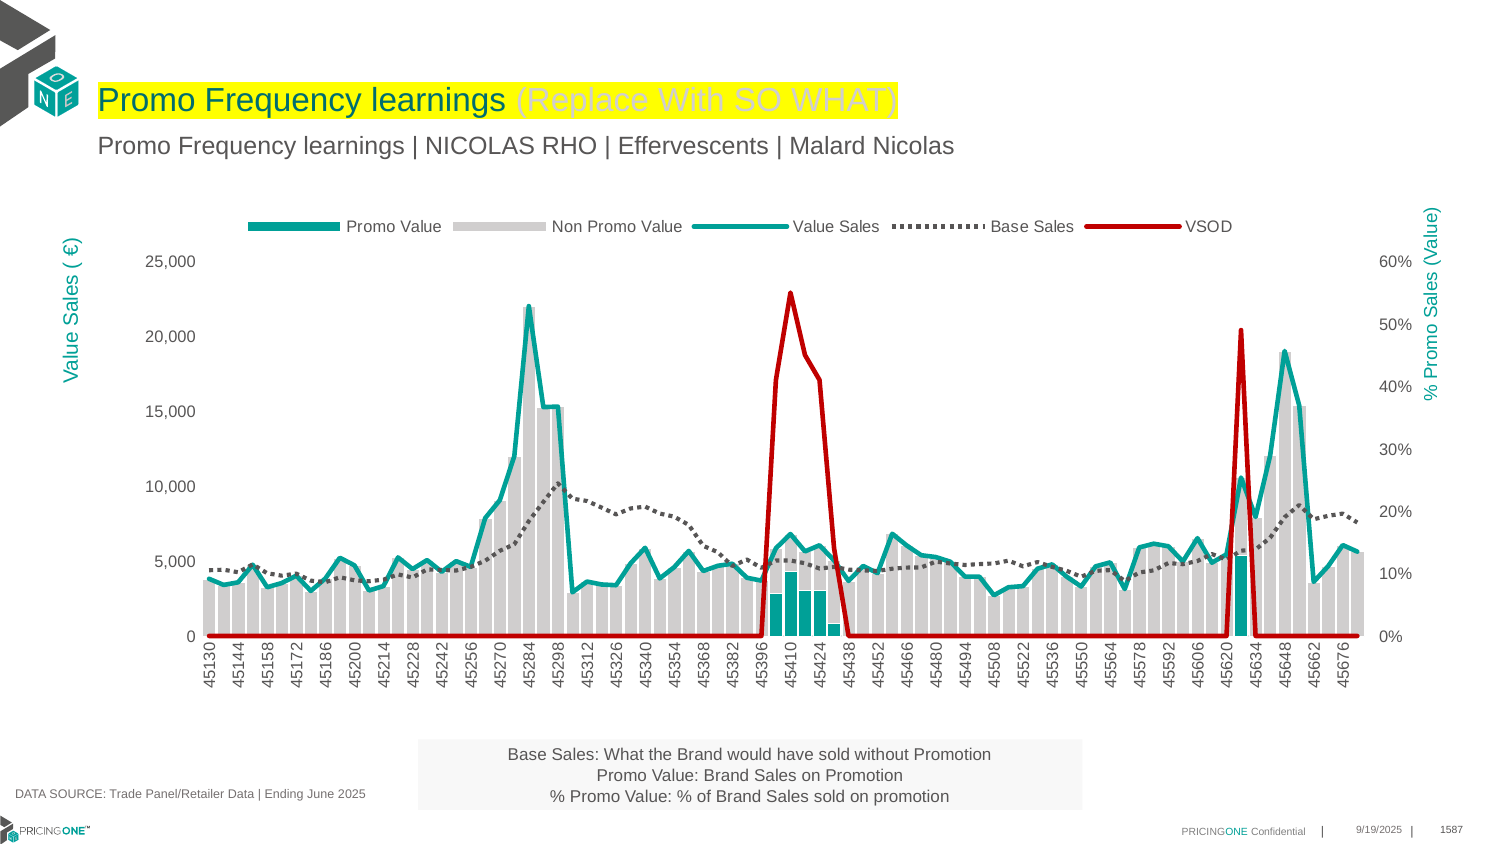

# Promo Frequency learnings (Replace With SO WHAT)
Promo Frequency learnings | NICOLAS RHO | Effervescents | Malard Nicolas

### Chart

| Category | Promo Value | Non Promo Value | Value Sales | Base Sales | VSOD |
|---|---|---|---|---|---|
| 45130.0 | 0.0 | 3812.0 | 3812.0 | 4384.0 | 0.0 |
| 45137.0 | 0.0 | 3403.0 | 3403.0 | 4418.0 | 0.0 |
| 45144.0 | 0.0 | 3578.0 | 3578.0 | 4249.0 | 0.0 |
| 45151.0 | 0.0 | 4752.0 | 4752.0 | 4774.0 | 0.0 |
| 45158.0 | 0.0 | 3248.0 | 3248.0 | 4185.0 | 0.0 |
| 45165.0 | 0.0 | 3527.0 | 3527.0 | 4023.0 | 0.0 |
| 45172.0 | 0.0 | 4020.0 | 4020.0 | 4159.0 | 0.0 |
| 45179.0 | 0.0 | 3004.0 | 3004.0 | 3691.0 | 0.0 |
| 45186.0 | 0.0 | 3832.0 | 3832.0 | 3585.0 | 0.0 |
| 45193.0 | 0.0 | 5217.0 | 5217.0 | 3915.0 | 0.0 |
| 45200.0 | 0.0 | 4713.0 | 4713.0 | 3711.0 | 0.0 |
| 45207.0 | 0.0 | 3033.0 | 3033.0 | 3653.0 | 0.0 |
| 45214.0 | 0.0 | 3328.0 | 3328.0 | 3757.0 | 0.0 |
| 45221.0 | 0.0 | 5238.0 | 5238.0 | 4104.0 | 0.0 |
| 45228.0 | 0.0 | 4461.0 | 4461.0 | 3899.0 | 0.0 |
| 45235.0 | 0.0 | 5062.0 | 5062.0 | 4439.0 | 0.0 |
| 45242.0 | 0.0 | 4281.0 | 4281.0 | 4399.0 | 0.0 |
| 45249.0 | 0.0 | 4990.0 | 4990.0 | 4365.0 | 0.0 |
| 45256.0 | 0.0 | 4610.0 | 4610.0 | 4608.0 | 0.0 |
| 45263.0 | 0.0 | 7862.0 | 7862.0 | 5019.0 | 0.0 |
| 45270.0 | 0.0 | 9052.0 | 9052.0 | 5679.0 | 0.0 |
| 45277.0 | 0.0 | 12000.0 | 12000.0 | 6119.0 | 0.0 |
| 45284.0 | 0.0 | 22013.0 | 22013.0 | 7663.0 | 0.0 |
| 45291.0 | 0.0 | 15274.0 | 15274.0 | 8944.0 | 0.0 |
| 45298.0 | 0.0 | 15306.0 | 15306.0 | 10187.0 | 0.0 |
| 45305.0 | 0.0 | 2911.0 | 2911.0 | 9159.0 | 0.0 |
| 45312.0 | 0.0 | 3629.0 | 3629.0 | 9008.0 | 0.0 |
| 45319.0 | 0.0 | 3436.0 | 3436.0 | 8571.0 | 0.0 |
| 45326.0 | 0.0 | 3383.0 | 3383.0 | 8112.0 | 0.0 |
| 45333.0 | 0.0 | 4838.0 | 4838.0 | 8508.0 | 0.0 |
| 45340.0 | 0.0 | 5883.0 | 5883.0 | 8633.0 | 0.0 |
| 45347.0 | 0.0 | 3835.0 | 3835.0 | 8169.0 | 0.0 |
| 45354.0 | 0.0 | 4586.0 | 4586.0 | 7958.0 | 0.0 |
| 45361.0 | 0.0 | 5673.0 | 5673.0 | 7406.0 | 0.0 |
| 45368.0 | 0.0 | 4333.0 | 4333.0 | 6011.0 | 0.0 |
| 45375.0 | 0.0 | 4678.0 | 4678.0 | 5591.0 | 0.0 |
| 45382.0 | 0.0 | 4817.0 | 4817.0 | 4667.0 | 0.0 |
| 45389.0 | 0.0 | 3882.0 | 3882.0 | 5099.0 | 0.0 |
| 45396.0 | 0.0 | 3691.0 | 3691.0 | 4545.0 | 0.0 |
| 45403.0 | 2836.0 | 3014.0 | 5850.0 | 5033.0 | 0.41 |
| 45410.0 | 4288.0 | 2513.0 | 6801.0 | 5034.0 | 0.55 |
| 45417.0 | 3061.0 | 2580.0 | 5641.0 | 4848.0 | 0.45 |
| 45424.0 | 3054.0 | 2996.0 | 6050.0 | 4499.0 | 0.41 |
| 45431.0 | 868.0 | 4170.0 | 5038.0 | 4609.0 | 0.14 |
| 45438.0 | 0.0 | 3670.0 | 3670.0 | 4423.0 | 0.0 |
| 45445.0 | 0.0 | 4672.0 | 4672.0 | 4375.0 | 0.0 |
| 45452.0 | 0.0 | 4191.0 | 4191.0 | 4337.0 | 0.0 |
| 45459.0 | 0.0 | 6818.0 | 6818.0 | 4485.0 | 0.0 |
| 45466.0 | 0.0 | 6036.0 | 6036.0 | 4560.0 | 0.0 |
| 45473.0 | 0.0 | 5385.0 | 5385.0 | 4574.0 | 0.0 |
| 45480.0 | 0.0 | 5262.0 | 5262.0 | 4960.0 | 0.0 |
| 45487.0 | 0.0 | 4952.0 | 4952.0 | 4833.0 | 0.0 |
| 45494.0 | 0.0 | 3961.0 | 3961.0 | 4735.0 | 0.0 |
| 45501.0 | 0.0 | 3954.0 | 3954.0 | 4792.0 | 0.0 |
| 45508.0 | 0.0 | 2712.0 | 2712.0 | 4838.0 | 0.0 |
| 45515.0 | 0.0 | 3249.0 | 3249.0 | 5024.0 | 0.0 |
| 45522.0 | 0.0 | 3323.0 | 3323.0 | 4646.0 | 0.0 |
| 45529.0 | 0.0 | 4488.0 | 4488.0 | 4931.0 | 0.0 |
| 45536.0 | 0.0 | 4774.0 | 4774.0 | 4604.0 | 0.0 |
| 45543.0 | 0.0 | 3958.0 | 3958.0 | 4349.0 | 0.0 |
| 45550.0 | 0.0 | 3296.0 | 3296.0 | 3951.0 | 0.0 |
| 45557.0 | 0.0 | 4643.0 | 4643.0 | 4345.0 | 0.0 |
| 45564.0 | 0.0 | 4908.0 | 4908.0 | 4390.0 | 0.0 |
| 45571.0 | 0.0 | 3127.0 | 3127.0 | 3667.0 | 0.0 |
| 45578.0 | 0.0 | 5910.0 | 5910.0 | 4236.0 | 0.0 |
| 45585.0 | 0.0 | 6153.0 | 6153.0 | 4378.0 | 0.0 |
| 45592.0 | 0.0 | 5985.0 | 5985.0 | 4866.0 | 0.0 |
| 45599.0 | 0.0 | 4969.0 | 4969.0 | 4785.0 | 0.0 |
| 45606.0 | 0.0 | 6525.0 | 6525.0 | 5002.0 | 0.0 |
| 45613.0 | 0.0 | 4887.0 | 4887.0 | 5462.0 | 0.0 |
| 45620.0 | 0.0 | 5445.0 | 5445.0 | 5093.0 | 0.0 |
| 45627.0 | 5364.0 | 5210.0 | 10574.0 | 5690.0 | 0.49 |
| 45634.0 | 0.0 | 7940.0 | 7940.0 | 5768.0 | 0.0 |
| 45641.0 | 0.0 | 12046.0 | 12046.0 | 6557.0 | 0.0 |
| 45648.0 | 0.0 | 19022.0 | 19022.0 | 7924.0 | 0.0 |
| 45655.0 | 0.0 | 15382.0 | 15382.0 | 8738.0 | 0.0 |
| 45662.0 | 0.0 | 3607.0 | 3607.0 | 7783.0 | 0.0 |
| 45669.0 | 0.0 | 4663.0 | 4663.0 | 8016.0 | 0.0 |
| 45676.0 | 0.0 | 6063.0 | 6063.0 | 8164.0 | 0.0 |
| 45683.0 | 0.0 | 5627.0 | 5627.0 | 7570.0 | 0.0 |
% Promo Sales (Value)
Value Sales ( €)
Base Sales: What the Brand would have sold without Promotion
Promo Value: Brand Sales on Promotion
% Promo Value: % of Brand Sales sold on promotion
DATA SOURCE: Trade Panel/Retailer Data | Ending June 2025

9/19/2025
1587